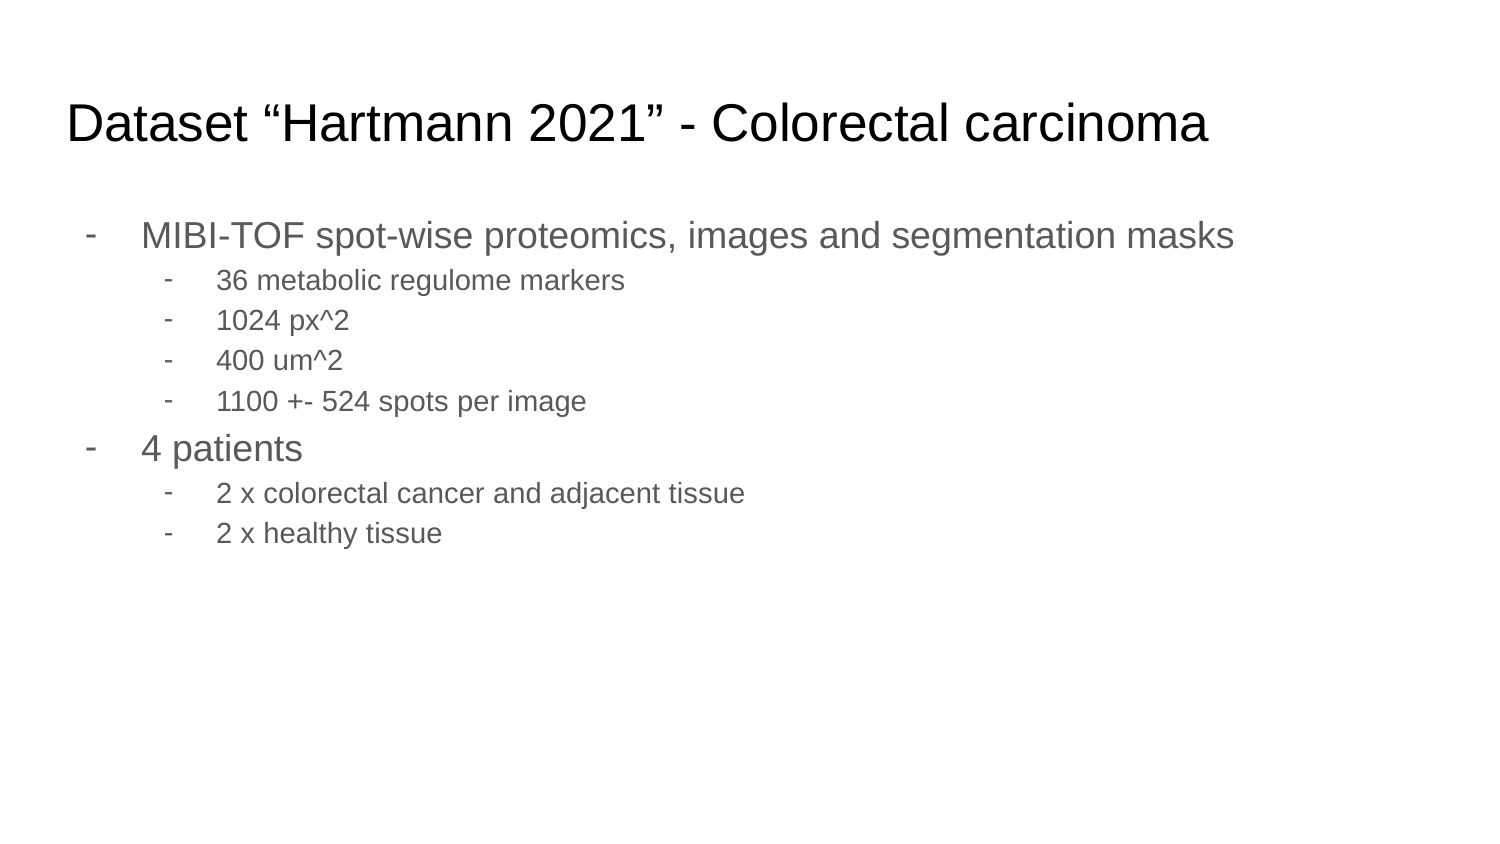

# Dataset “Hartmann 2021” - Colorectal carcinoma

MIBI-TOF spot-wise proteomics, images and segmentation masks
36 metabolic regulome markers
1024 px^2
400 um^2
1100 +- 524 spots per image
4 patients
2 x colorectal cancer and adjacent tissue
2 x healthy tissue